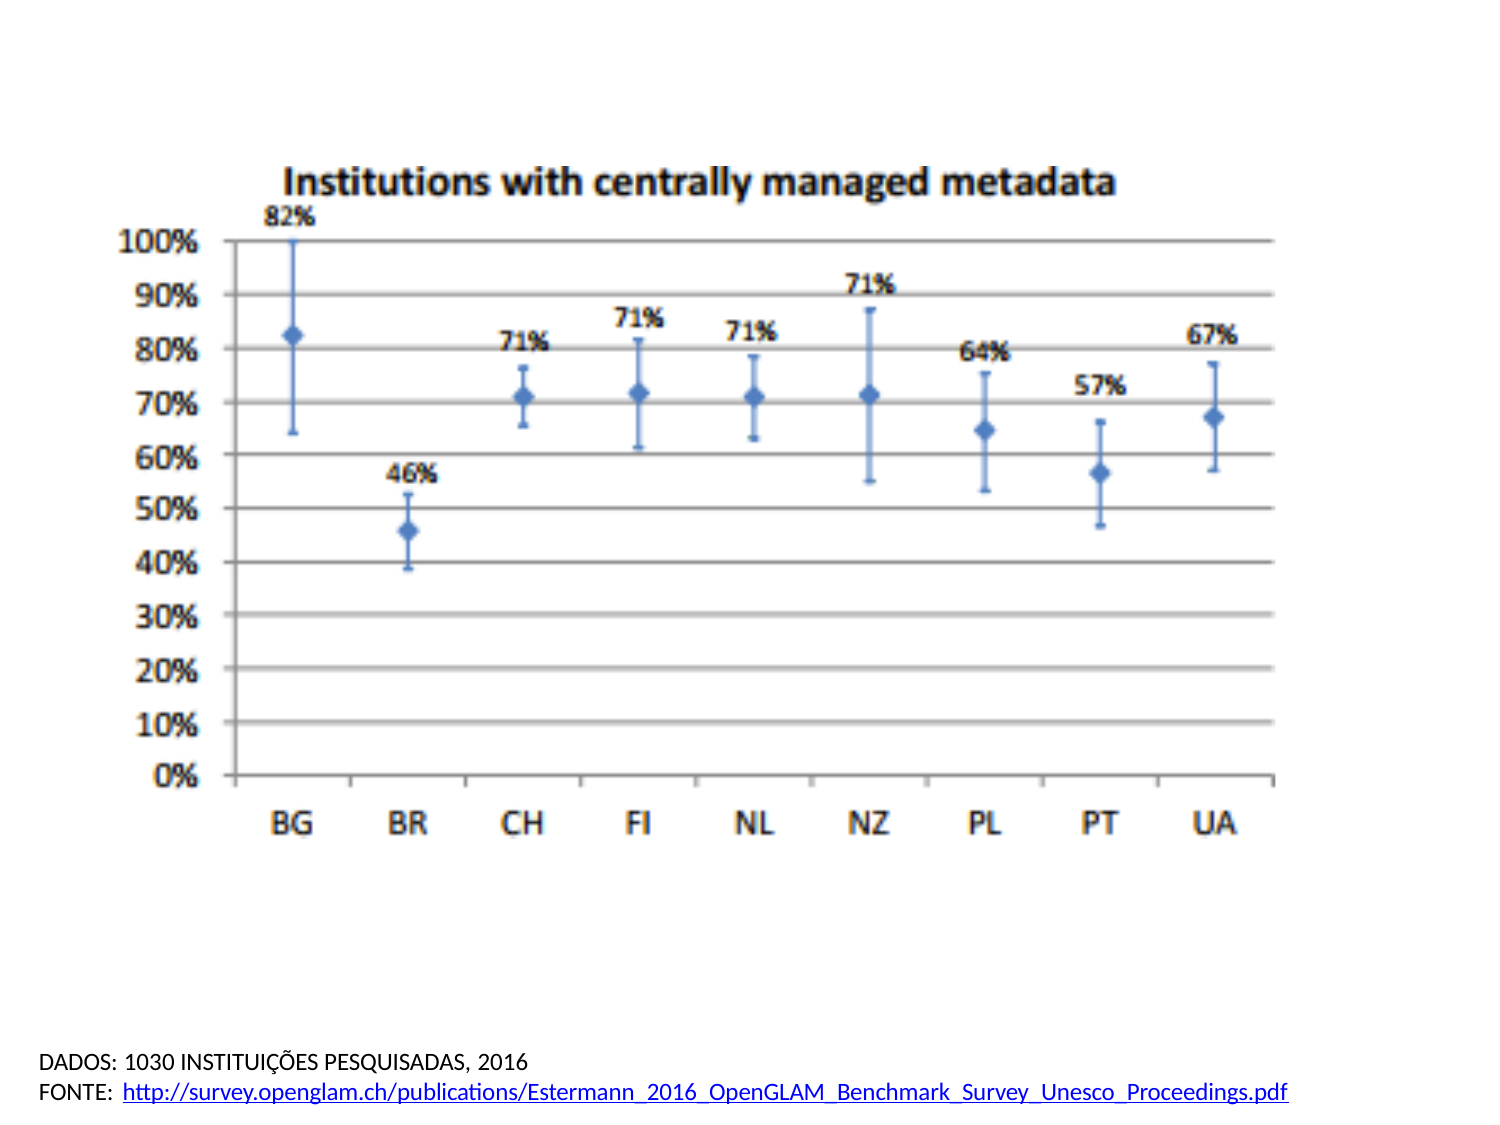

DADOS: 1030 INSTITUIÇÕES PESQUISADAS, 2016
FONTE: http://survey.openglam.ch/publications/Estermann_2016_OpenGLAM_Benchmark_Survey_Unesco_Proceedings.pdf